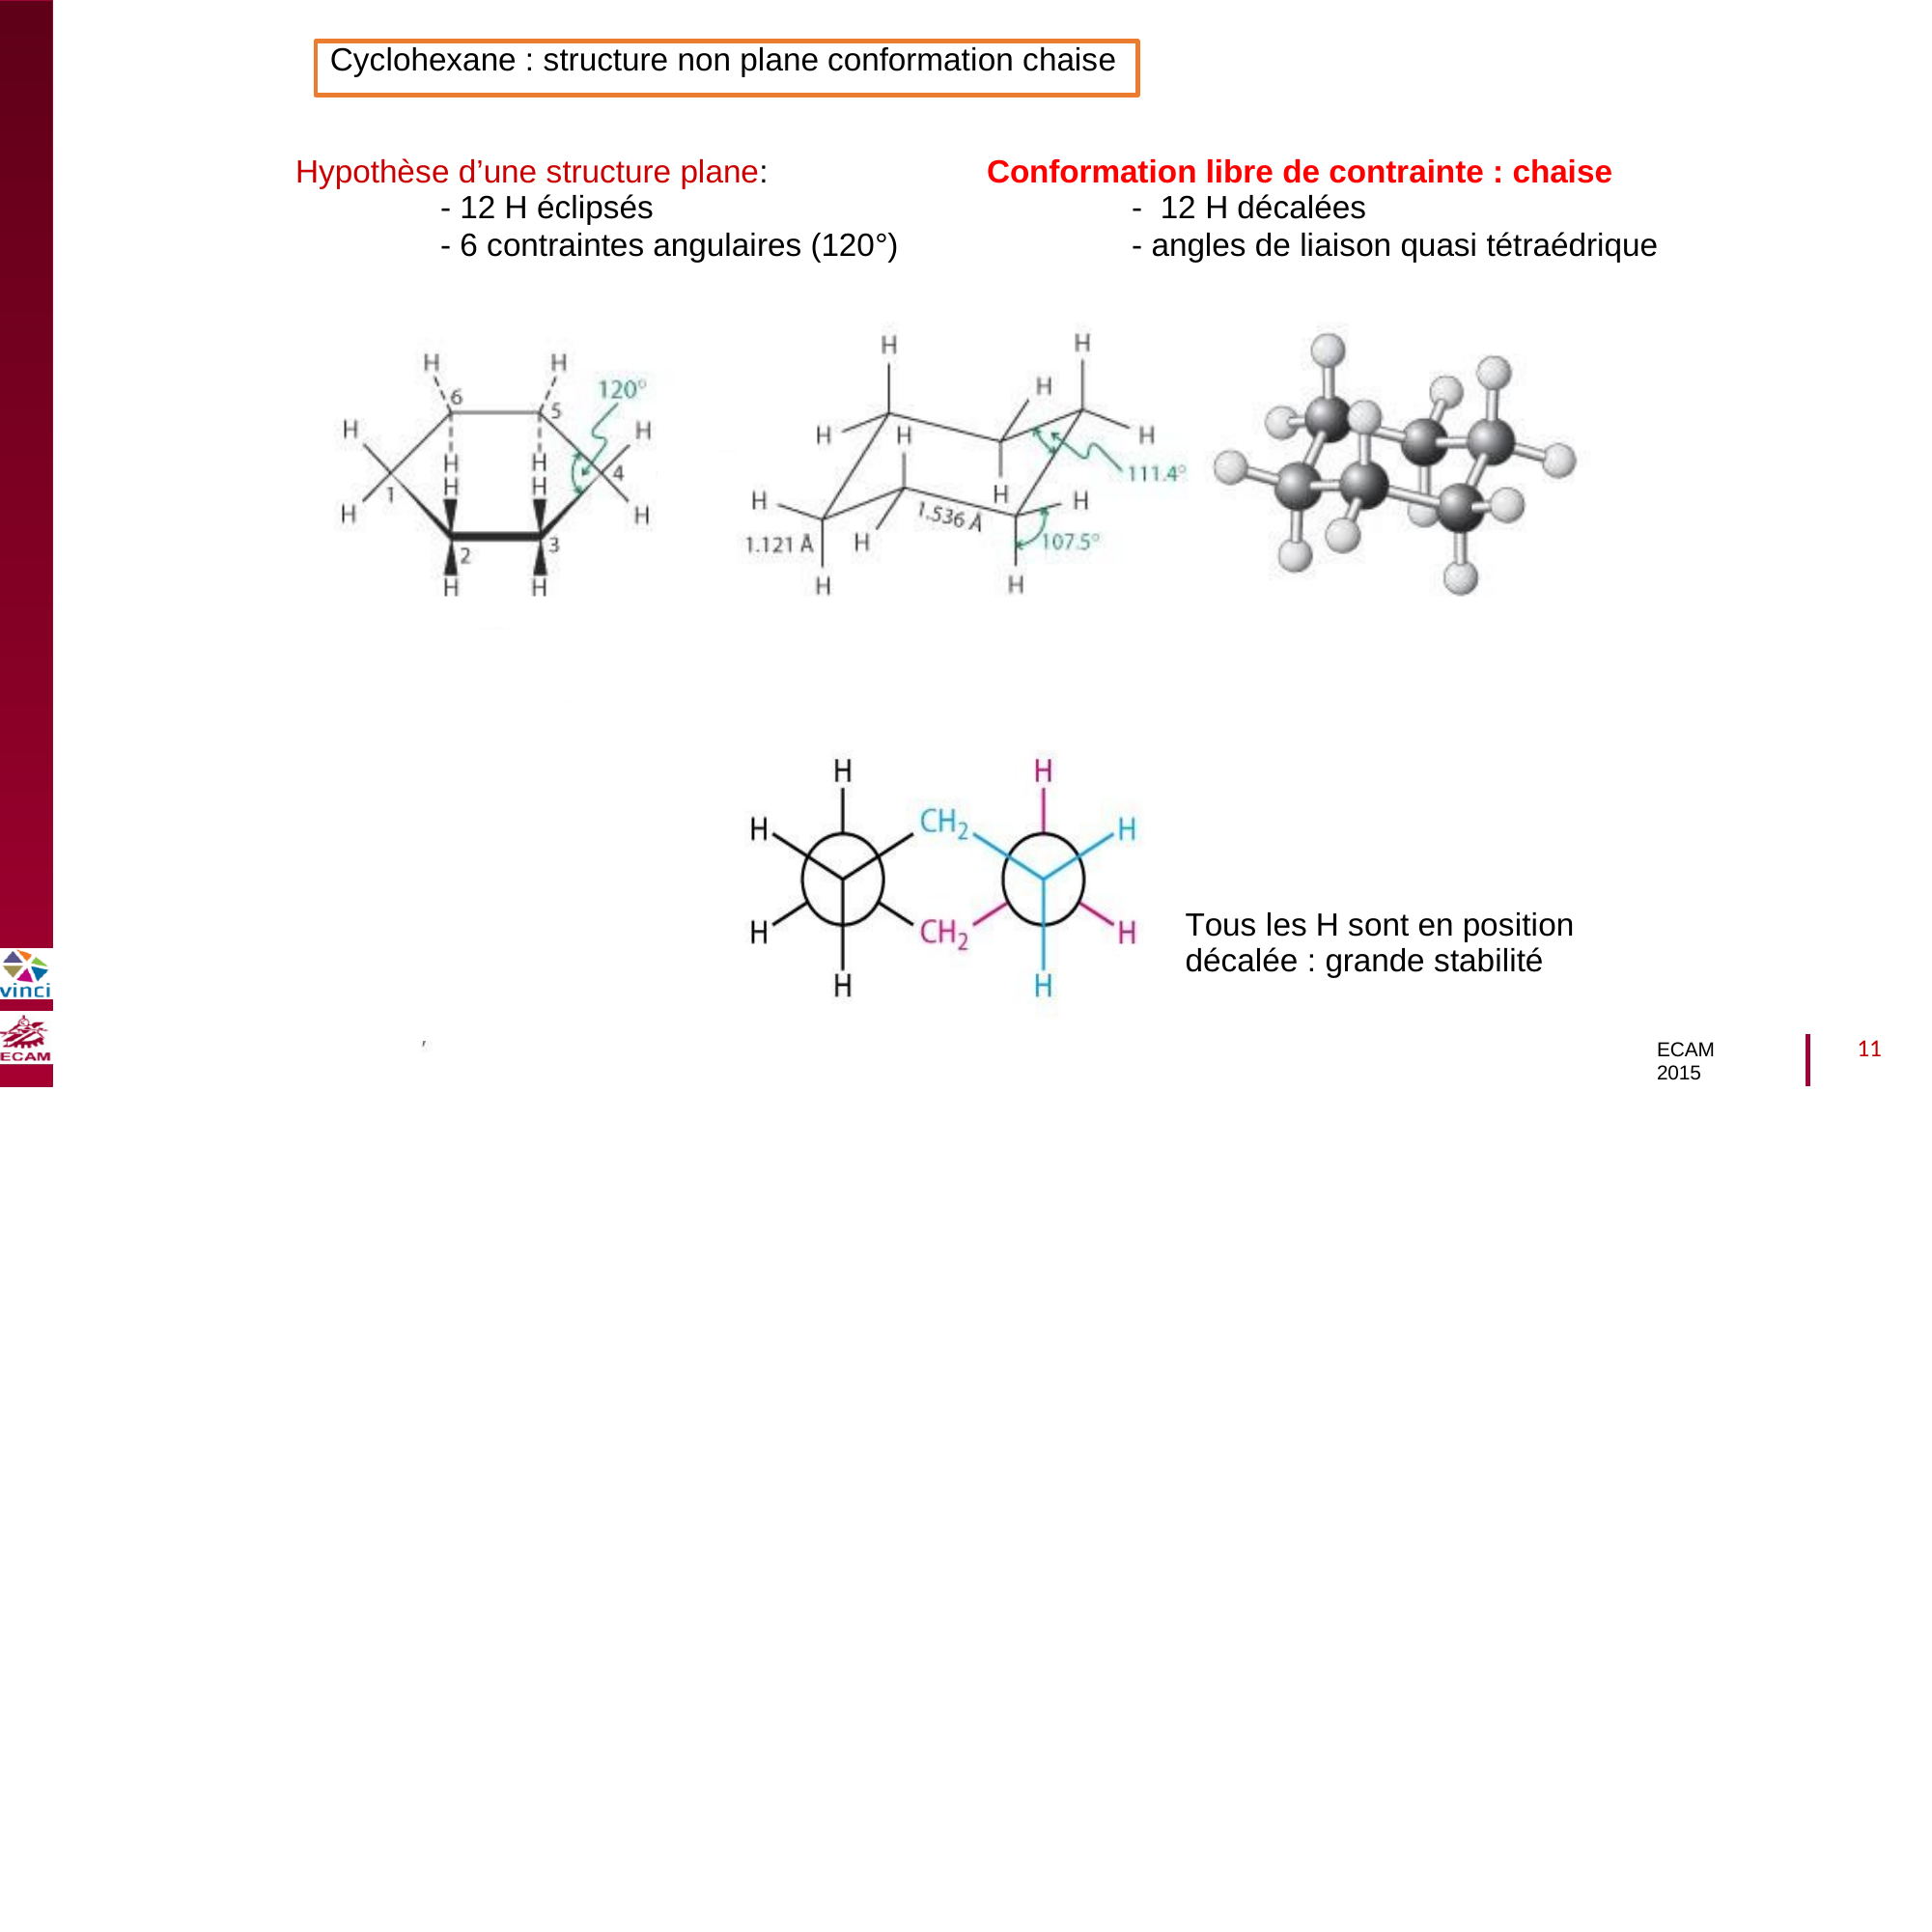

Cyclohexane : structure non plane conformation chaise
Hypothèse d’une structure plane:
- 12 H éclipsés
- 6 contraintes angulaires (120°)
Conformation libre de contrainte : chaise
-  12 H décalées
- angles de liaison quasi tétraédrique
B2040-Chimie du vivant et environnement

Tous les H sont en position
décalée : grande stabilité

11
ECAM 2015